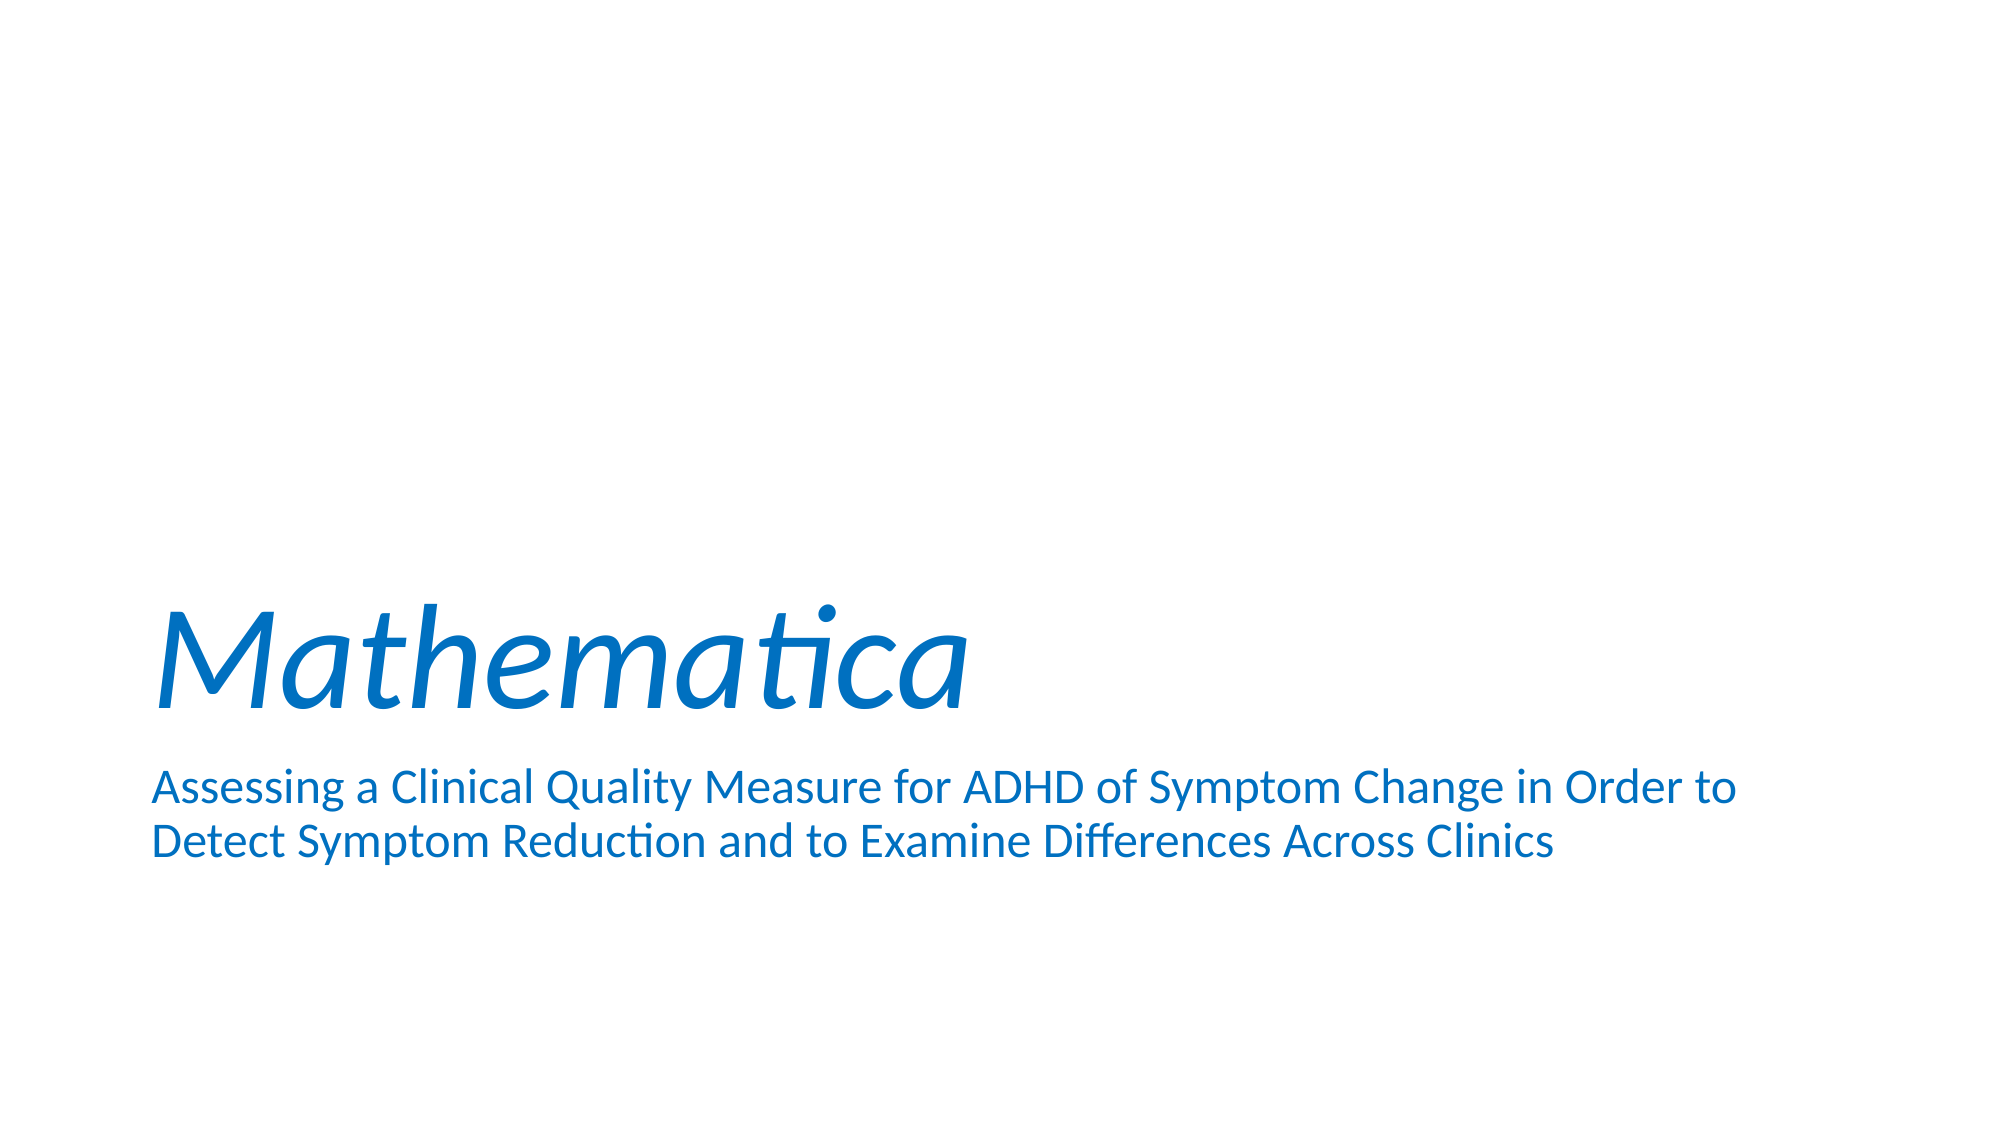

# Mathematica
Assessing a Clinical Quality Measure for ADHD of Symptom Change in Order to Detect Symptom Reduction and to Examine Differences Across Clinics